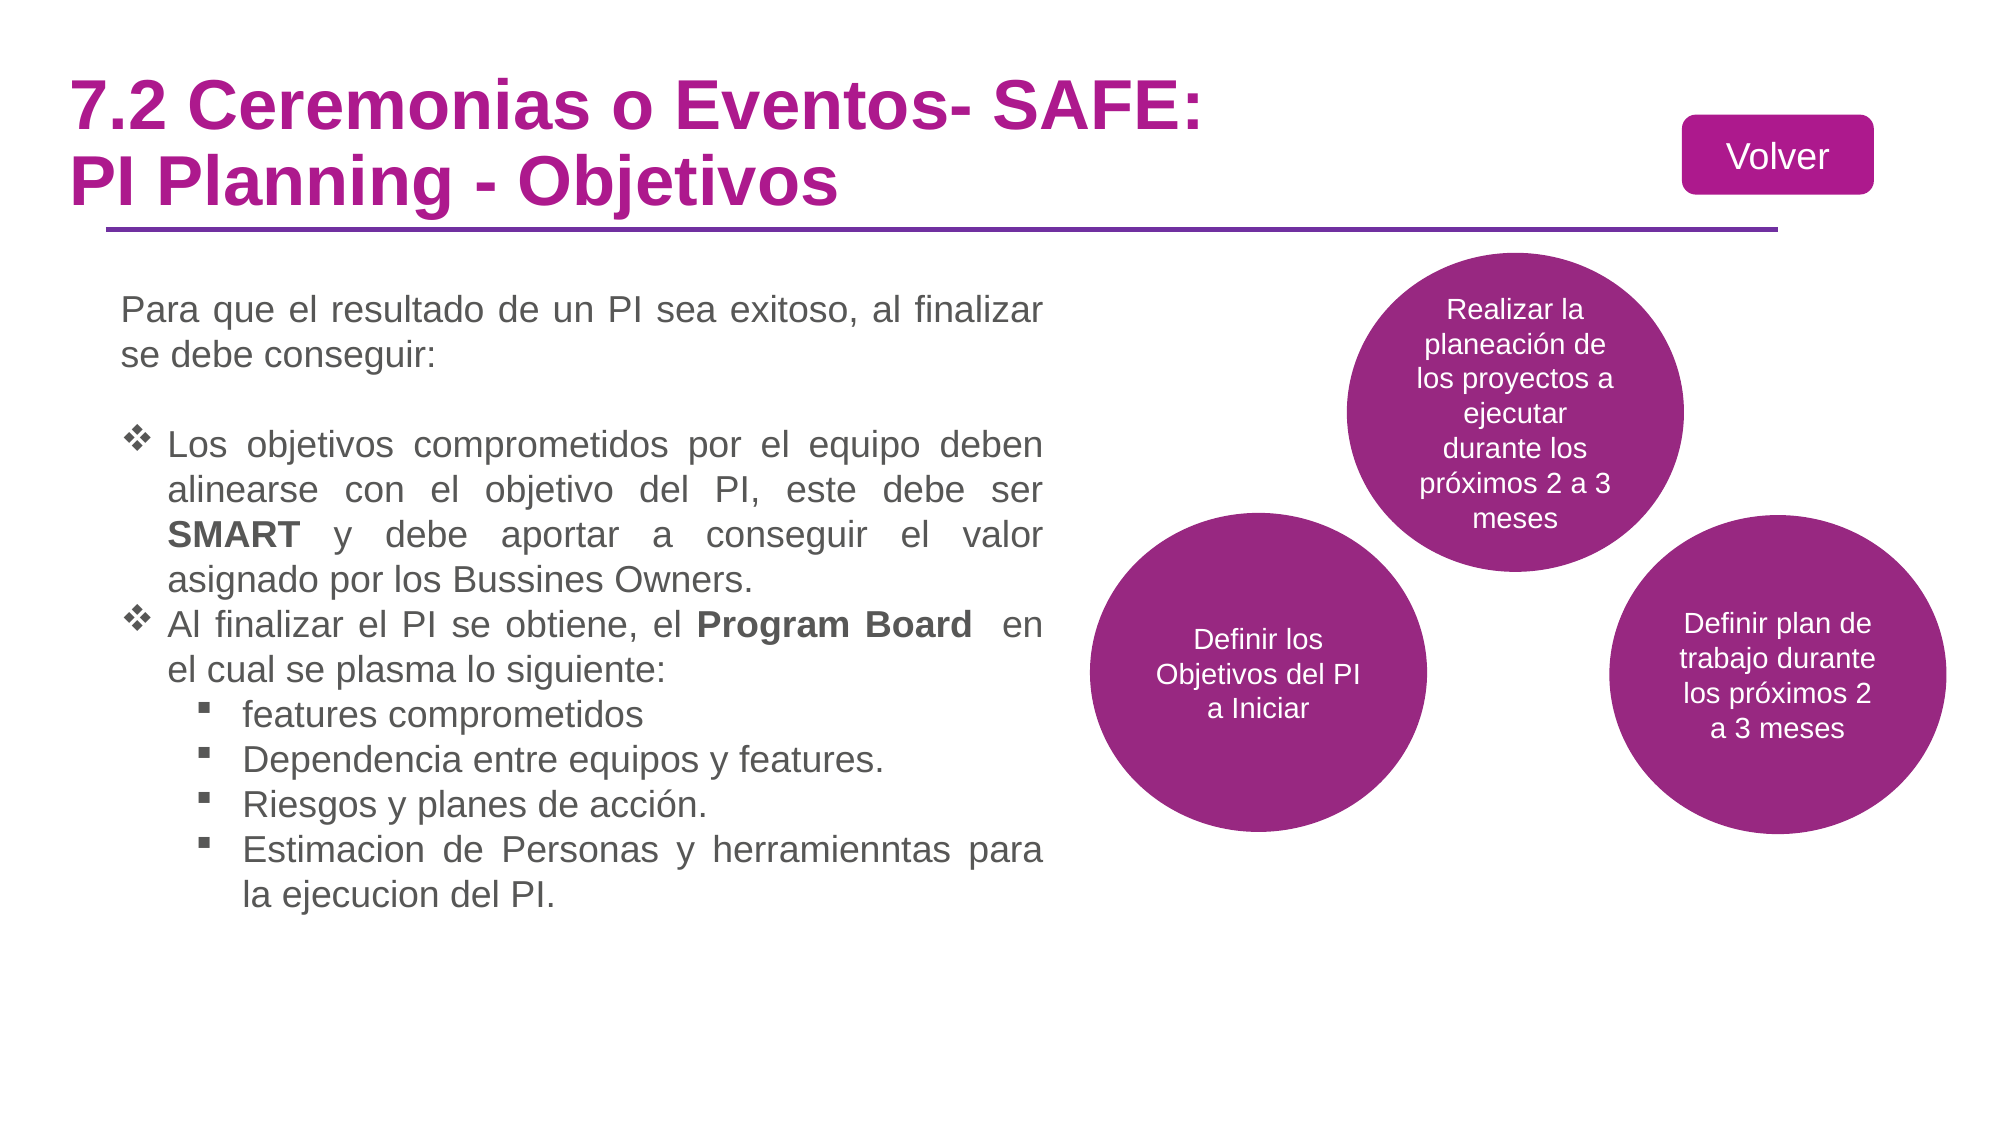

7.2 Ceremonias o Eventos- SAFE:
PI Planning - Objetivos
#
Volver
Realizar la planeación de los proyectos a ejecutar durante los próximos 2 a 3 meses
Para que el resultado de un PI sea exitoso, al finalizar se debe conseguir:

Los objetivos comprometidos por el equipo deben alinearse con el objetivo del PI, este debe ser SMART y debe aportar a conseguir el valor asignado por los Bussines Owners.
Al finalizar el PI se obtiene, el Program Board  en el cual se plasma lo siguiente:
features comprometidos
Dependencia entre equipos y features.
Riesgos y planes de acción.
Estimacion de Personas y herramienntas para la ejecucion del PI.

Definir los Objetivos del PI a Iniciar
Definir plan de trabajo durante los próximos 2 a 3 meses